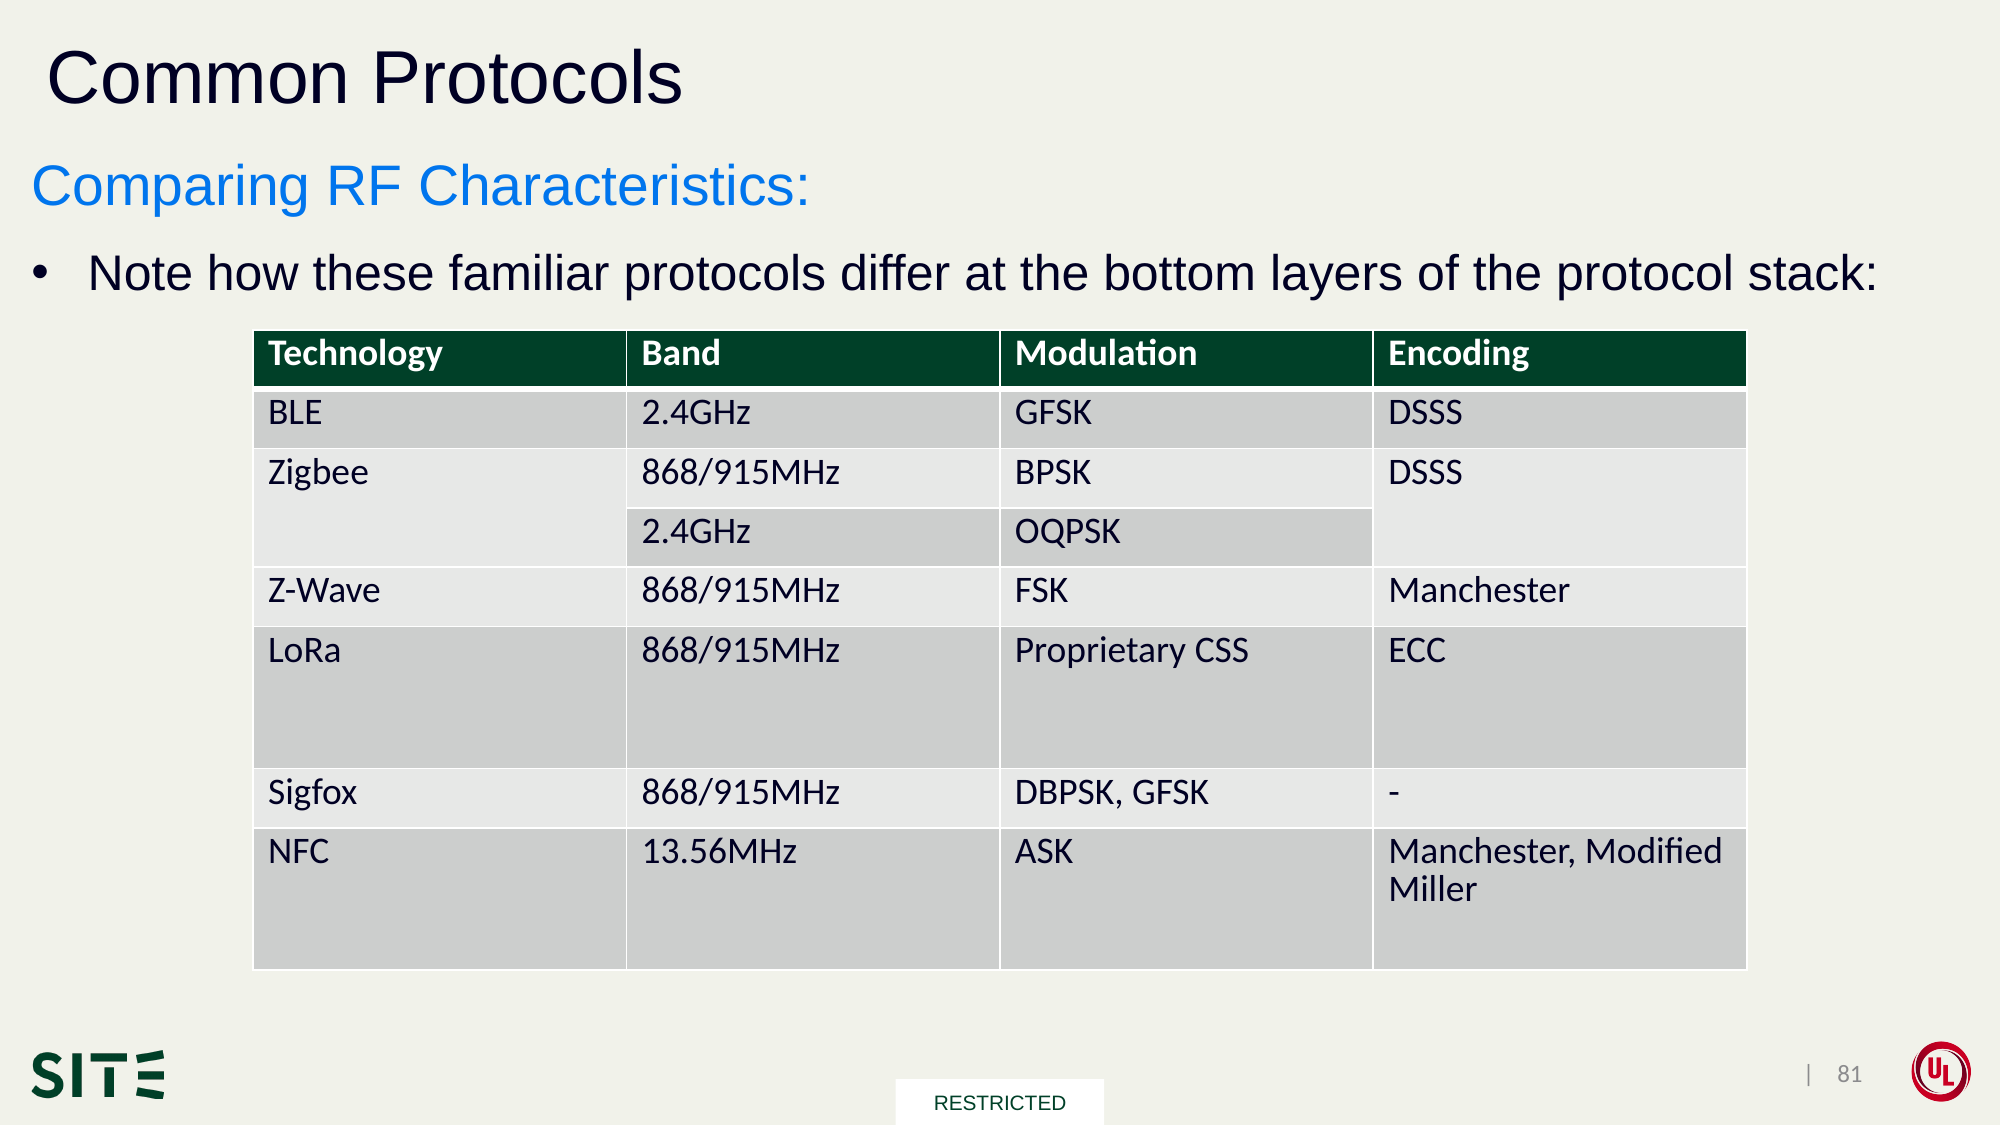

# Common Protocols
Comparing RF Characteristics:
Note how these familiar protocols differ at the bottom layers of the protocol stack:
| Technology | Band | Modulation | Encoding |
| --- | --- | --- | --- |
| BLE | 2.4GHz | GFSK | DSSS |
| Zigbee | 868/915MHz | BPSK | DSSS |
|  | 2.4GHz | OQPSK |  |
| Z-Wave | 868/915MHz | FSK | Manchester |
| LoRa | 868/915MHz | Proprietary CSS | ECC |
| Sigfox | 868/915MHz | DBPSK, GFSK | - |
| NFC | 13.56MHz | ASK | Manchester, Modified Miller |

     |    81